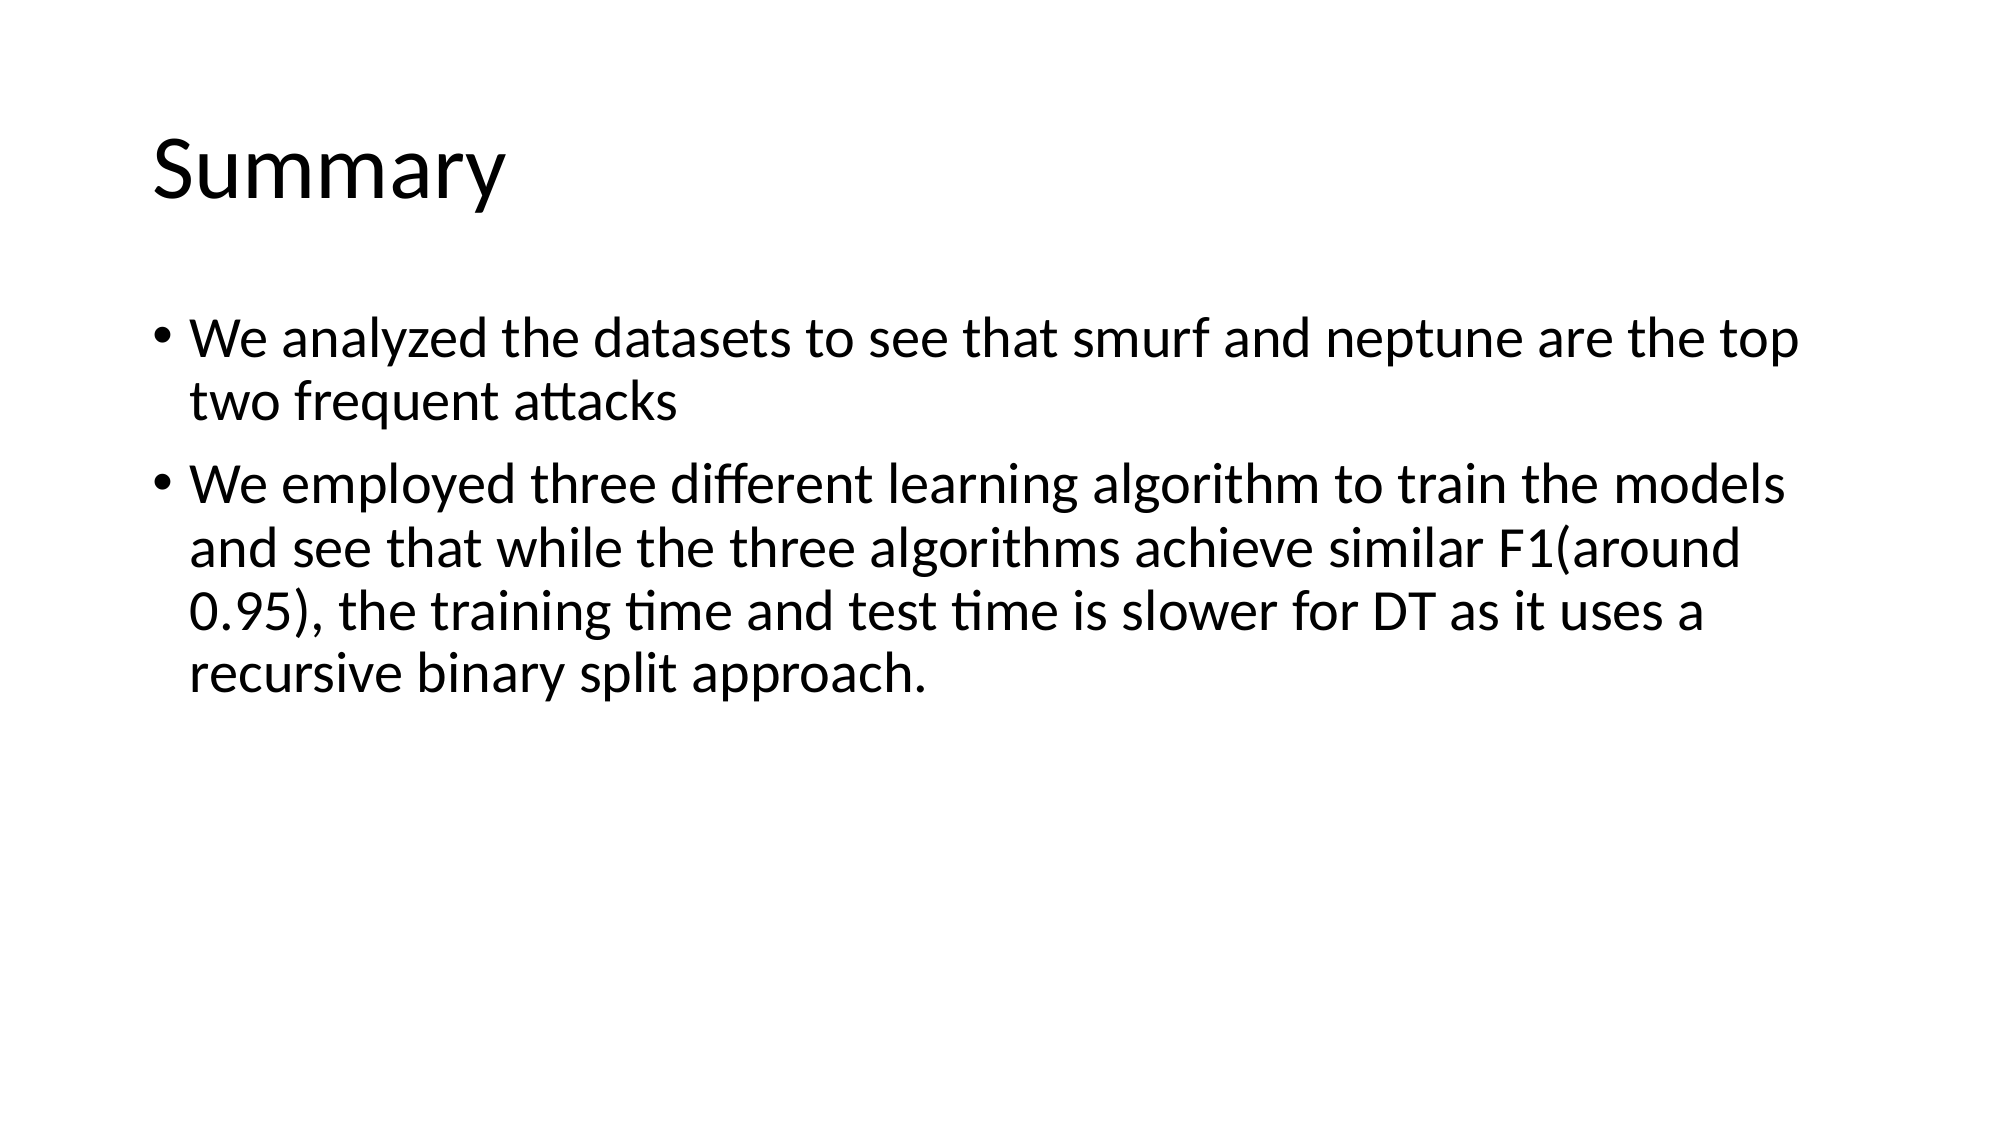

# Summary
We analyzed the datasets to see that smurf and neptune are the top two frequent attacks
We employed three different learning algorithm to train the models and see that while the three algorithms achieve similar F1(around 0.95), the training time and test time is slower for DT as it uses a recursive binary split approach.